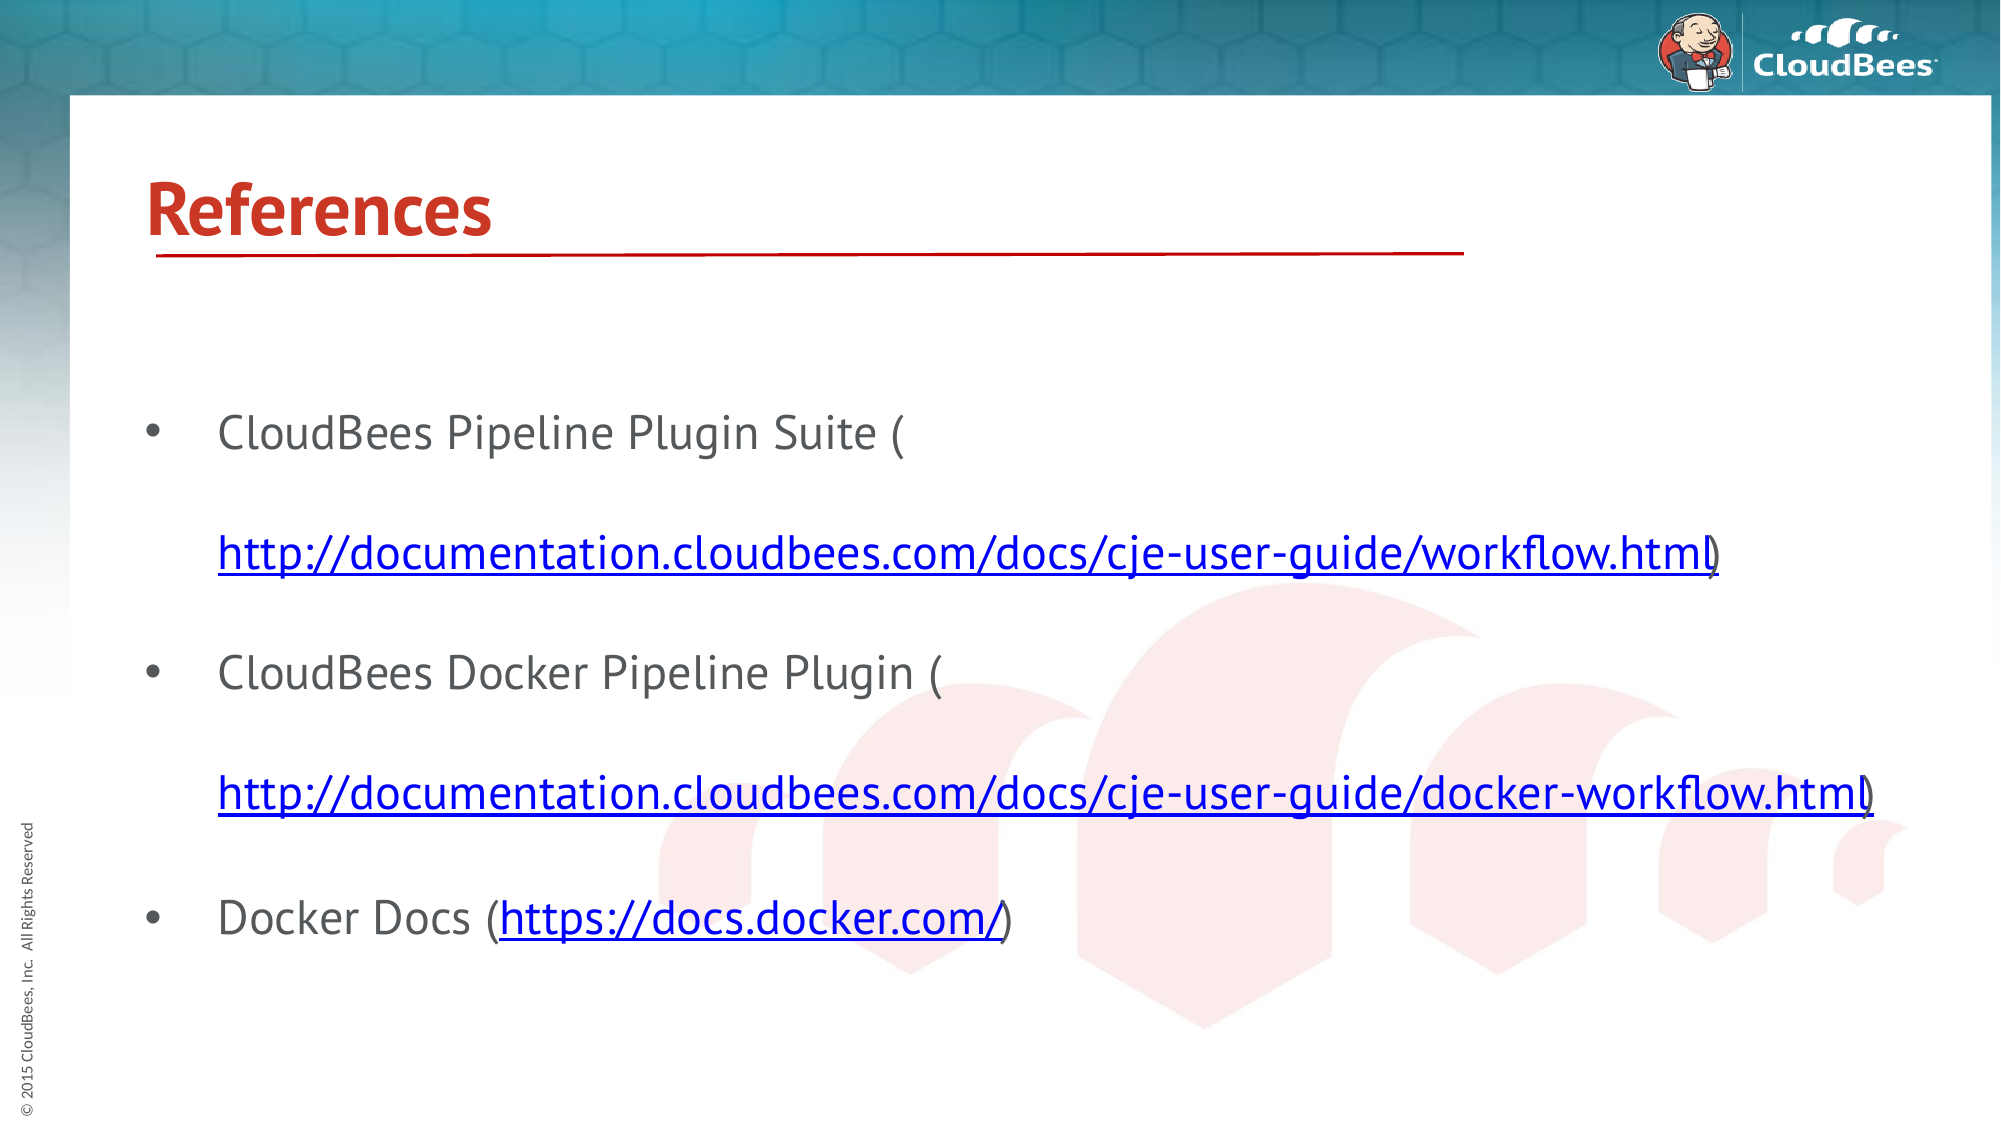

# References
CloudBees Pipeline Plugin Suite (http://documentation.cloudbees.com/docs/cje-user-guide/workflow.html)
CloudBees Docker Pipeline Plugin (http://documentation.cloudbees.com/docs/cje-user-guide/docker-workflow.html)
Docker Docs (https://docs.docker.com/)